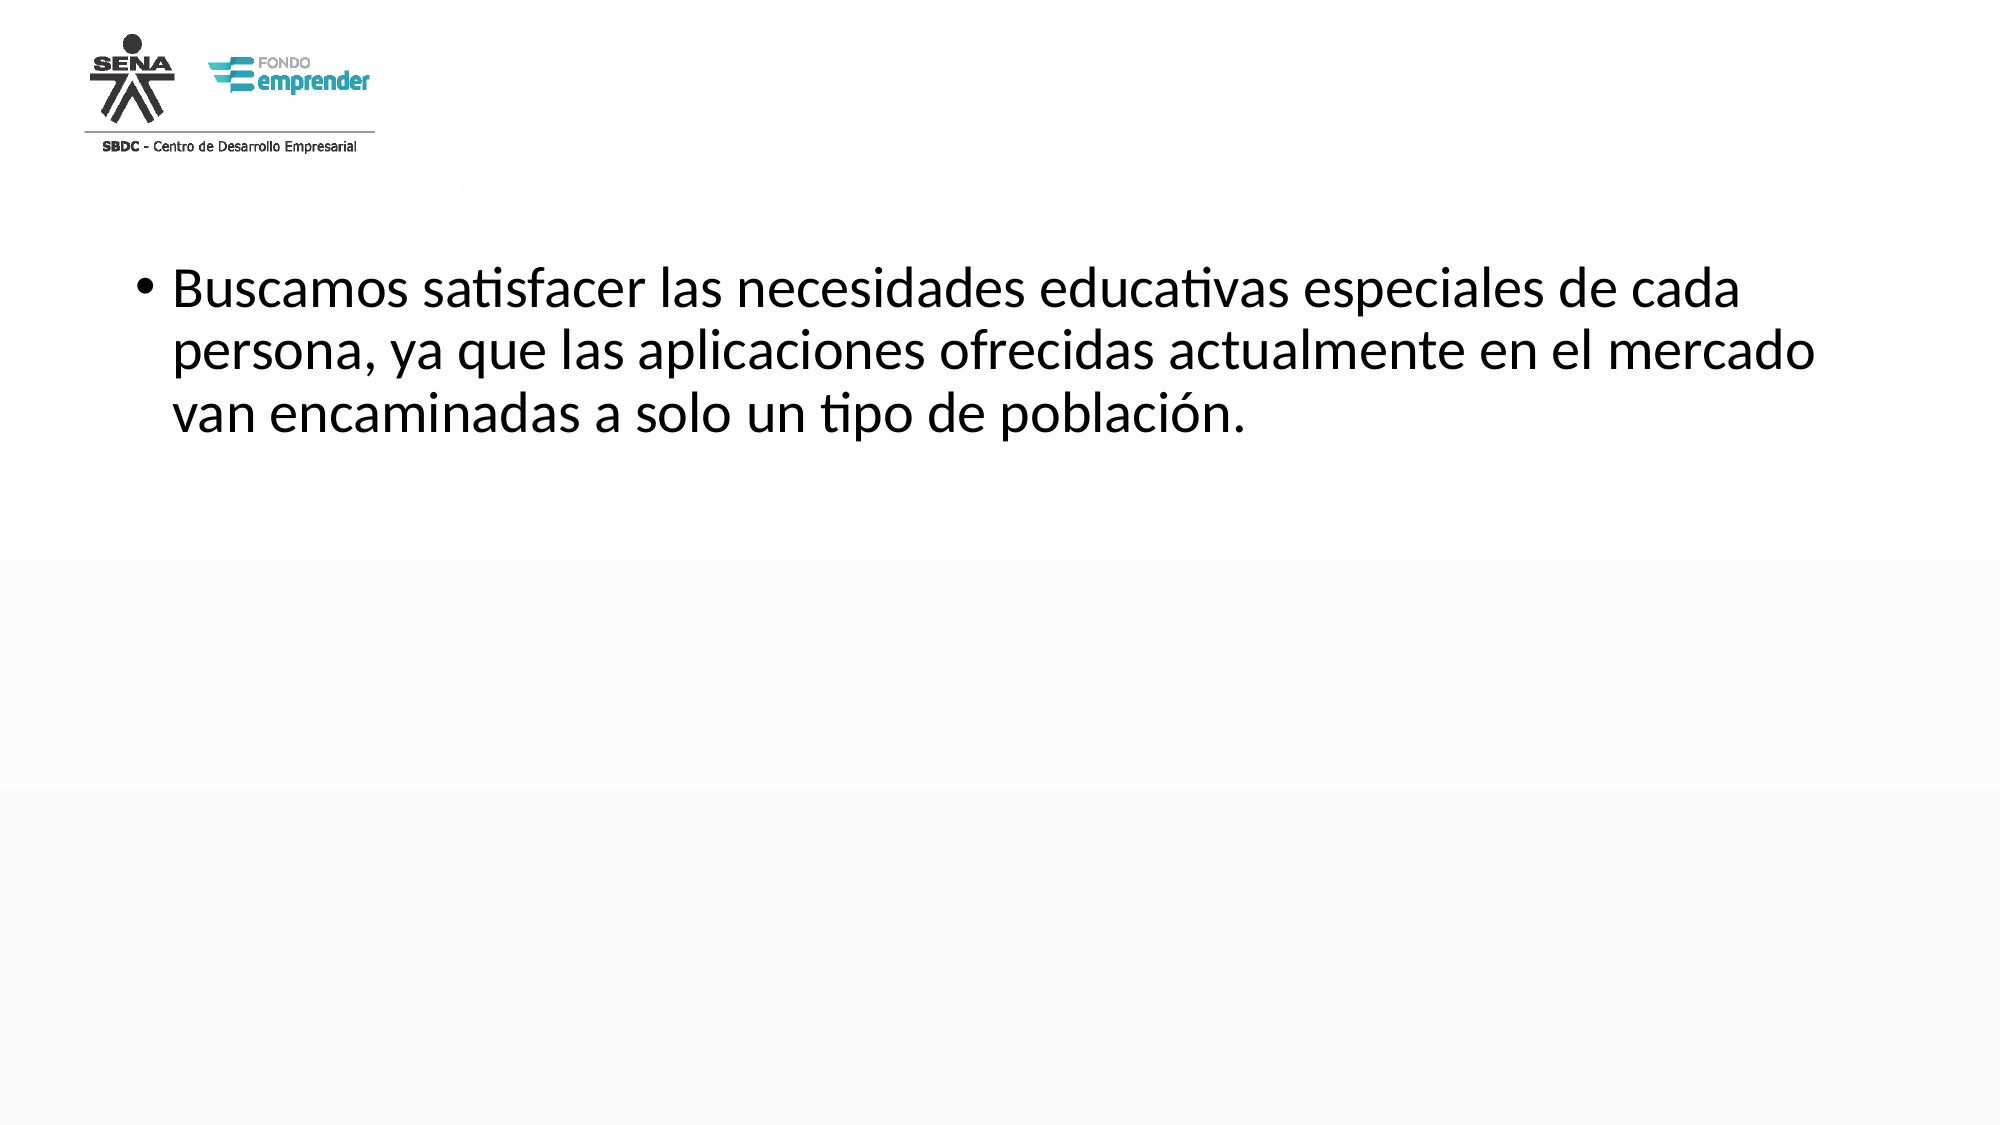

Buscamos satisfacer las necesidades educativas especiales de cada persona, ya que las aplicaciones ofrecidas actualmente en el mercado van encaminadas a solo un tipo de población.